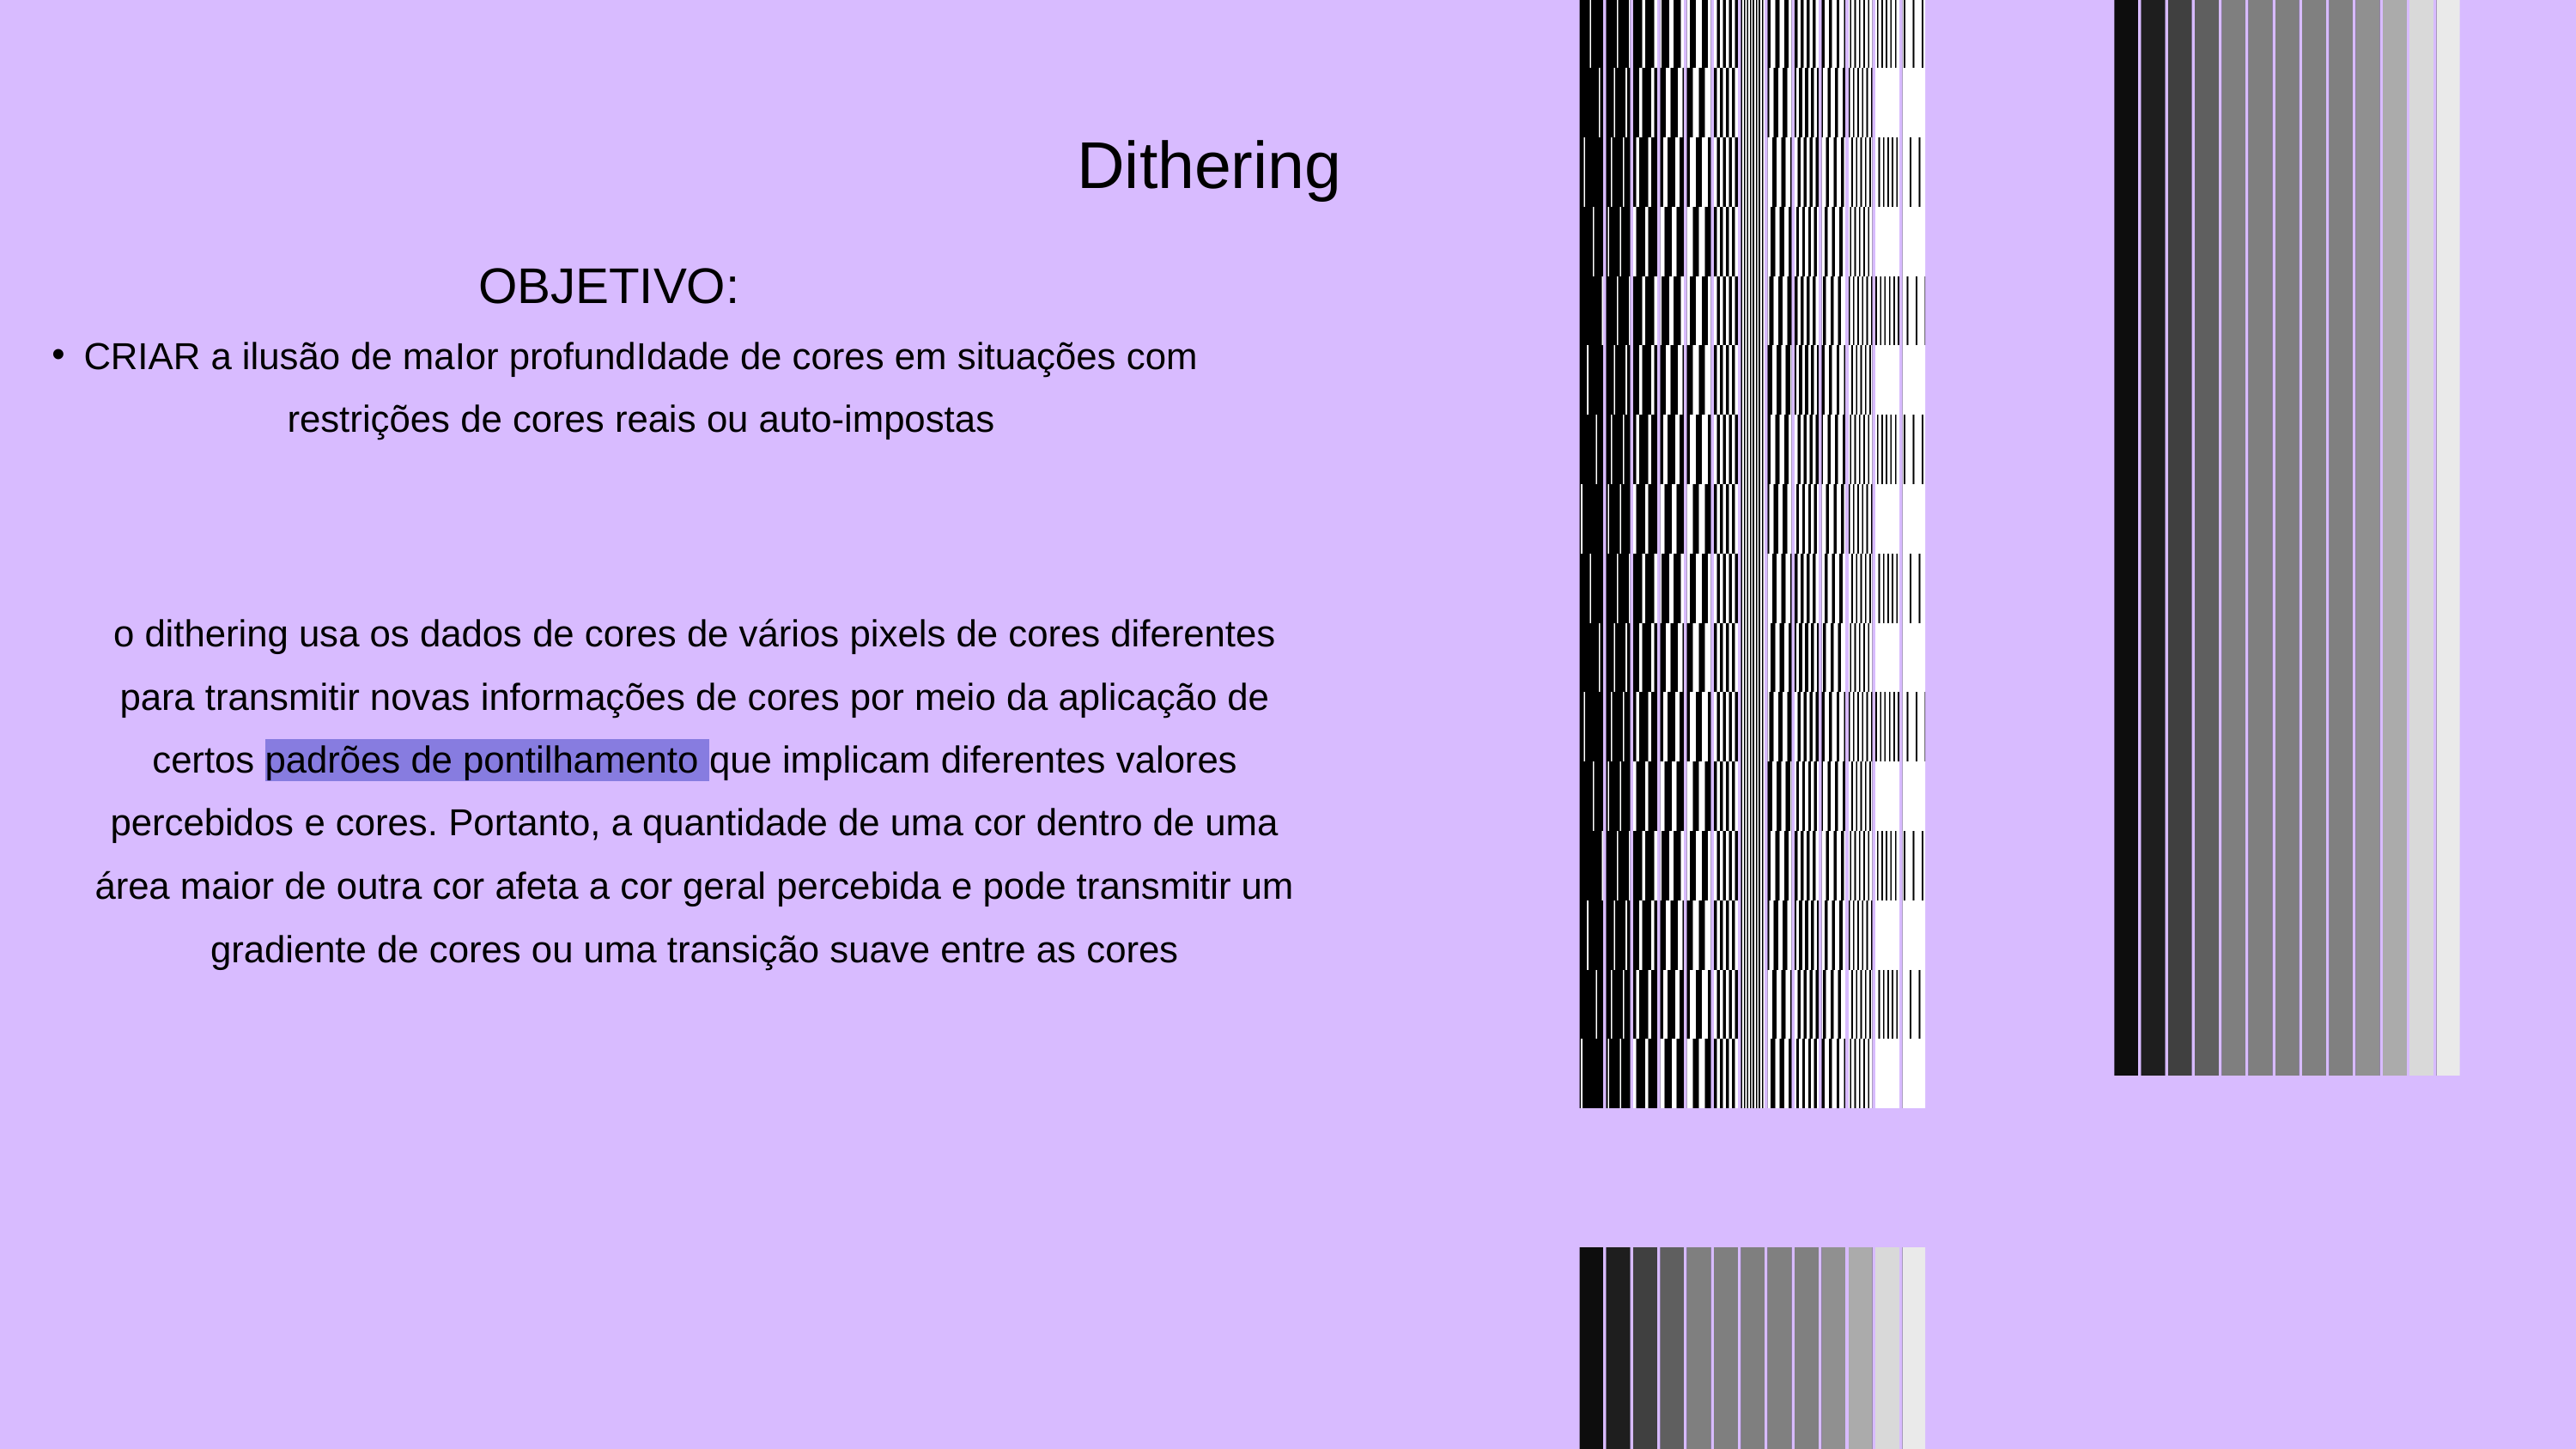

Dithering
OBJETIVO:
CRIAR a ilusão de maIor profundIdade de cores em situações com restrições de cores reais ou auto-impostas
o dithering usa os dados de cores de vários pixels de cores diferentes para transmitir novas informações de cores por meio da aplicação de certos padrões de pontilhamento que implicam diferentes valores percebidos e cores. Portanto, a quantidade de uma cor dentro de uma área maior de outra cor afeta a cor geral percebida e pode transmitir um gradiente de cores ou uma transição suave entre as cores